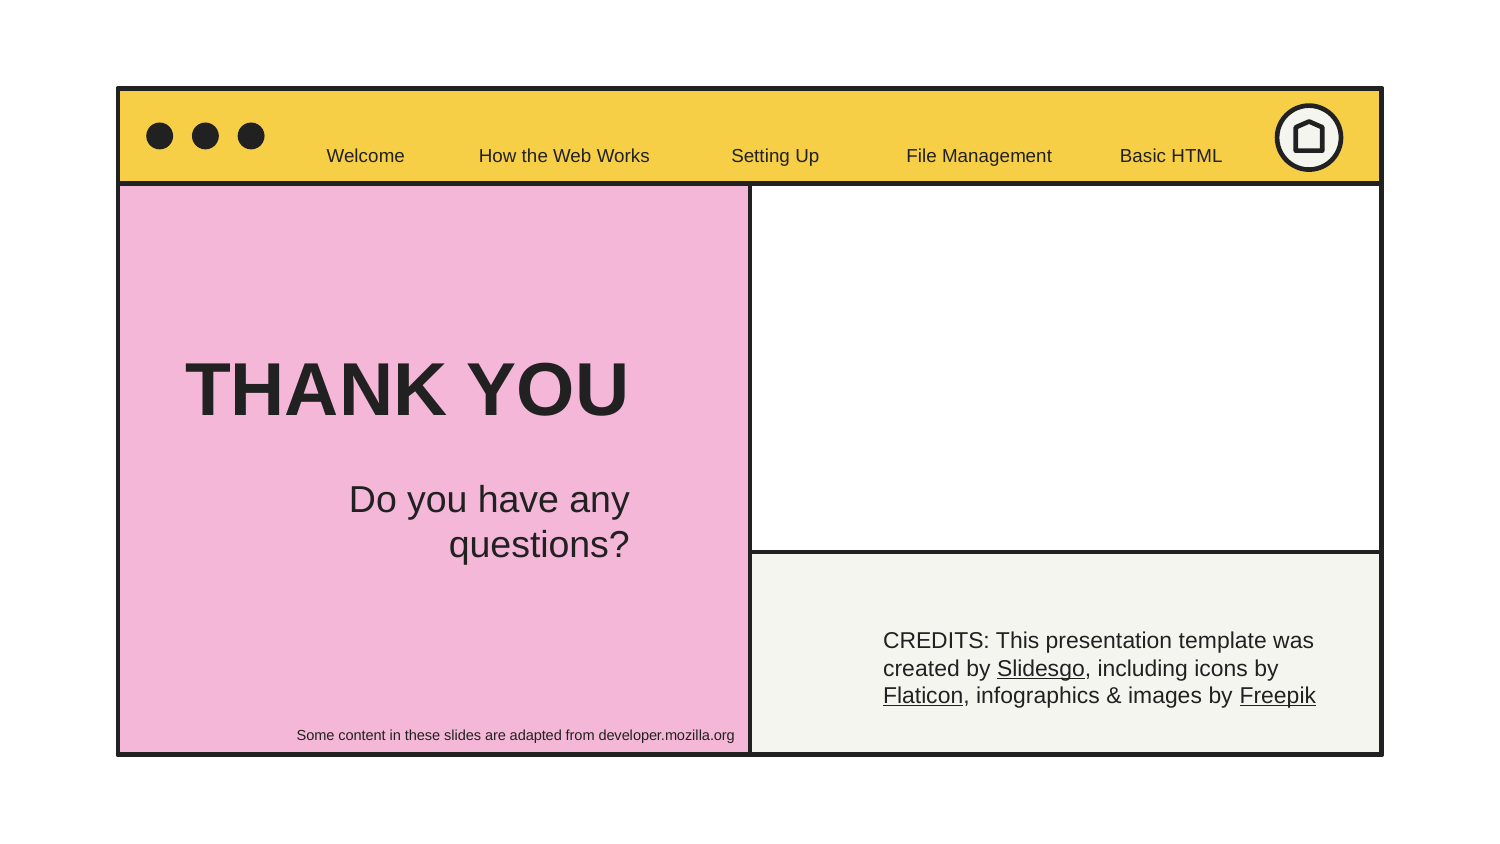

Welcome
How the Web Works
Setting Up
File Management
Basic HTML
# THANK YOU
Do you have any questions?

Some content in these slides are adapted from developer.mozilla.org